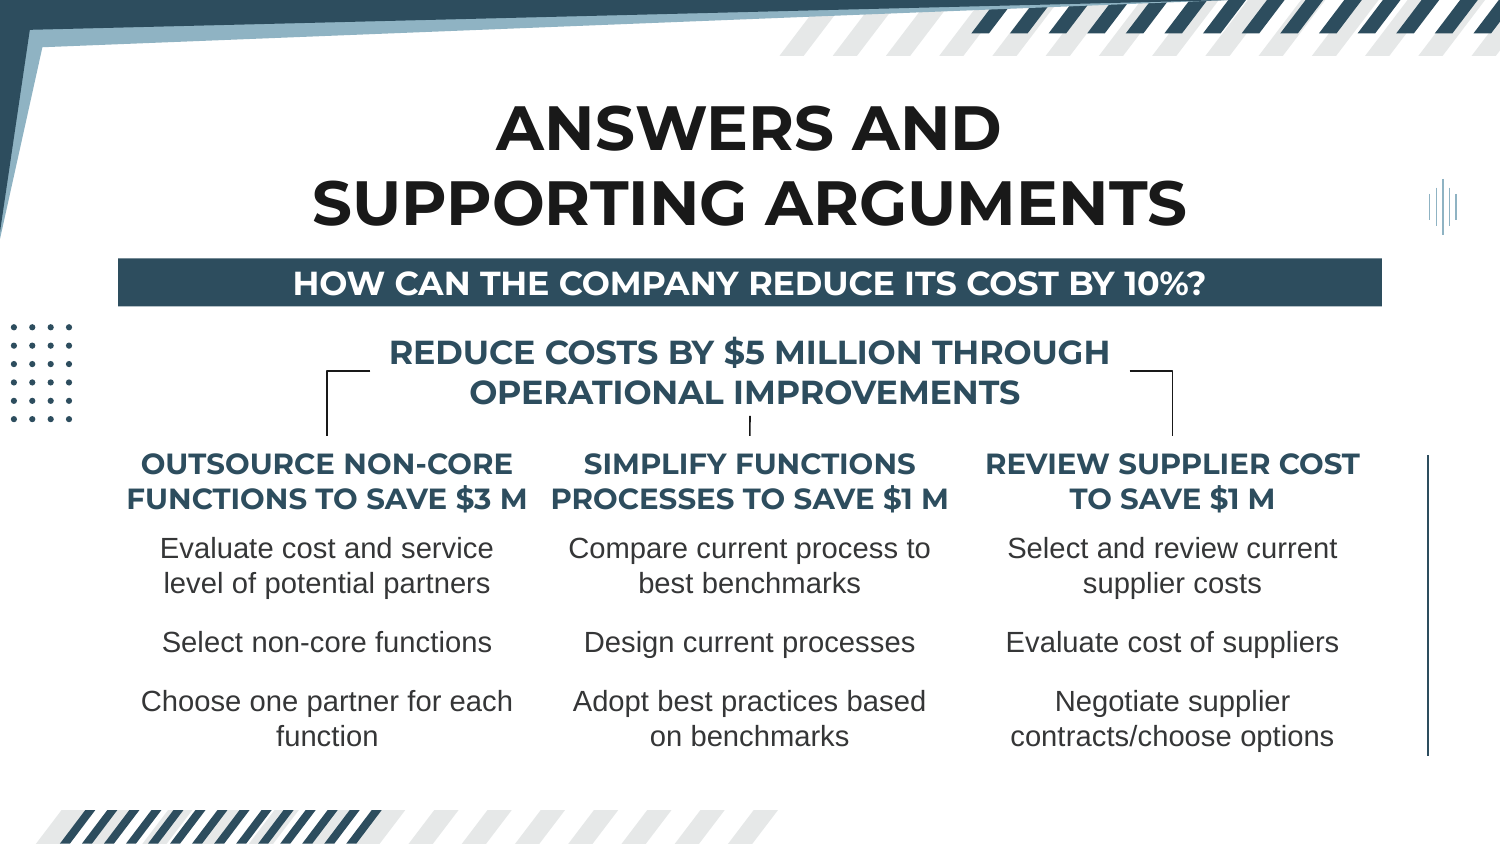

# ANSWERS AND SUPPORTING ARGUMENTS
HOW CAN THE COMPANY REDUCE ITS COST BY 10%?
REDUCE COSTS BY $5 MILLION THROUGH OPERATIONAL IMPROVEMENTS
OUTSOURCE NON-CORE
FUNCTIONS TO SAVE $3 M
SIMPLIFY FUNCTIONS PROCESSES TO SAVE $1 M
REVIEW SUPPLIER COST TO SAVE $1 M
Evaluate cost and service level of potential partners
Compare current process to best benchmarks
Select and review current supplier costs
Design current processes
Select non-core functions
Evaluate cost of suppliers
Choose one partner for each function
Adopt best practices based on benchmarks
Negotiate supplier contracts/choose options